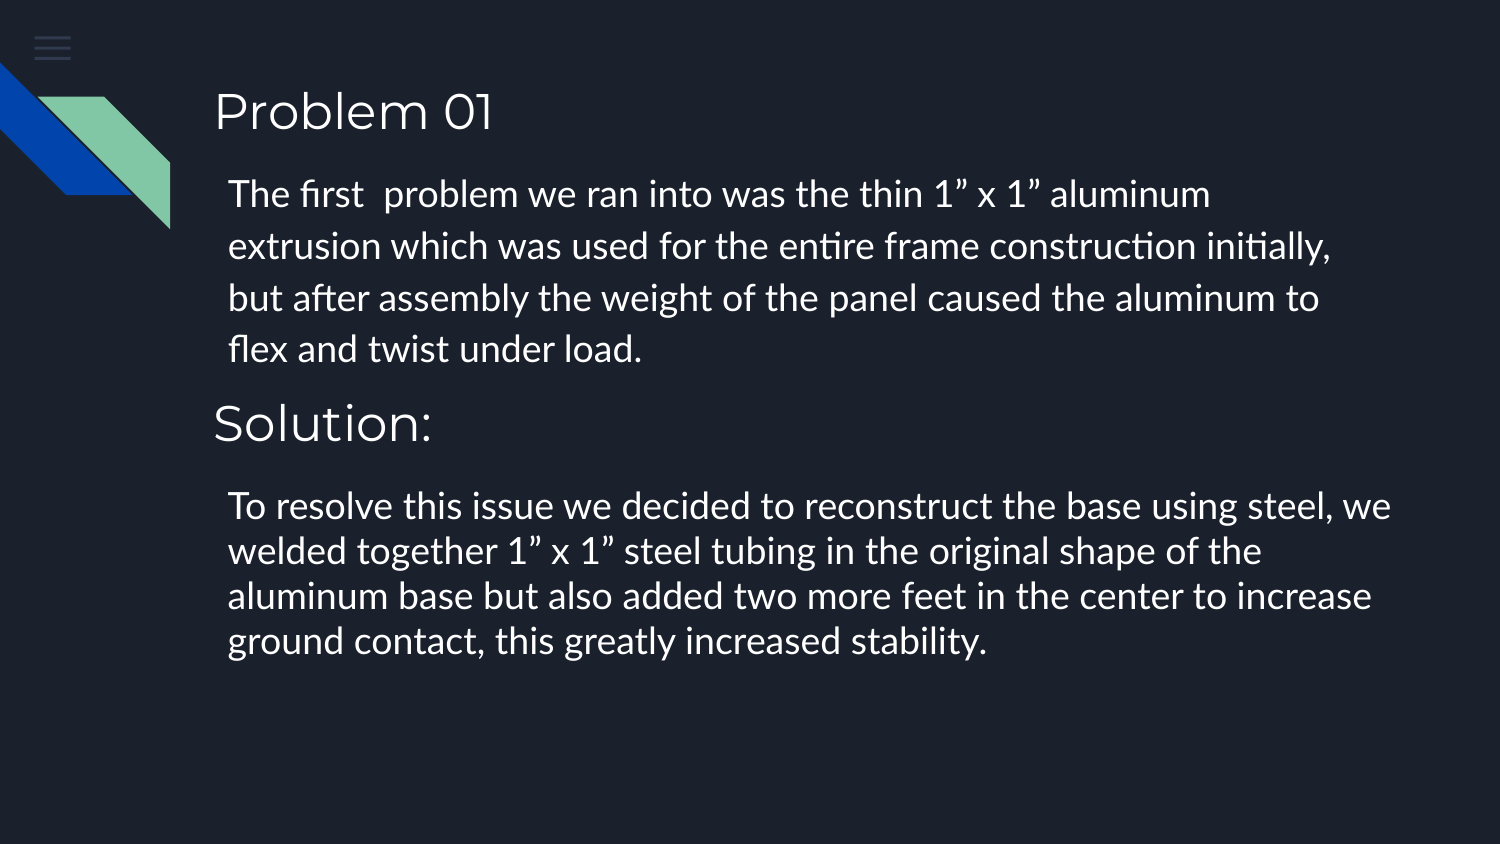

# Problem 01
The first  problem we ran into was the thin 1” x 1” aluminum extrusion which was used for the entire frame construction initially,  but after assembly the weight of the panel caused the aluminum to flex and twist under load.
Solution:
To resolve this issue we decided to reconstruct the base using steel, we welded together 1” x 1” steel tubing in the original shape of the aluminum base but also added two more feet in the center to increase ground contact, this greatly increased stability.